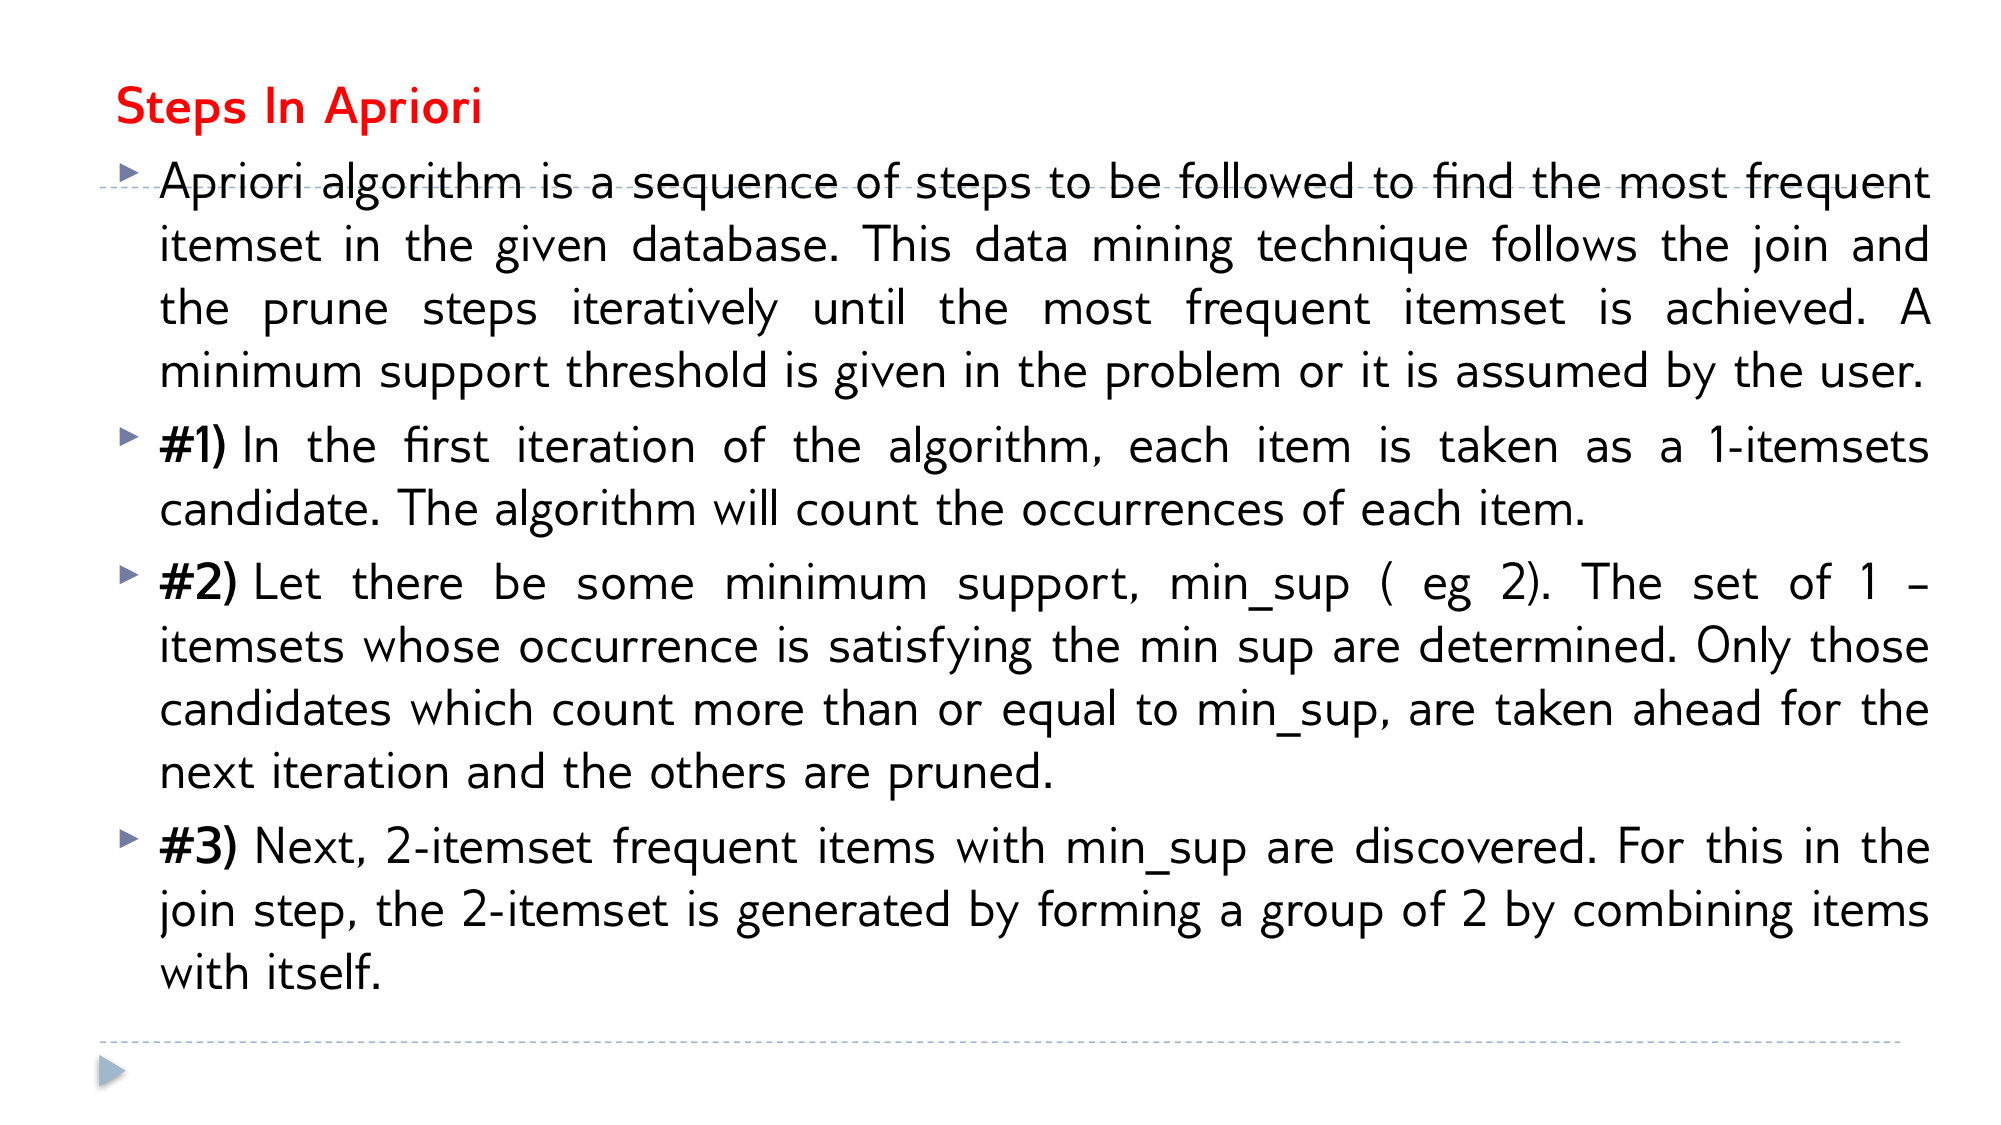

Steps In Apriori
Apriori algorithm is a sequence of steps to be followed to find the most frequent itemset in the given database. This data mining technique follows the join and the prune steps iteratively until the most frequent itemset is achieved. A minimum support threshold is given in the problem or it is assumed by the user.
#1) In the first iteration of the algorithm, each item is taken as a 1-itemsets candidate. The algorithm will count the occurrences of each item.
#2) Let there be some minimum support, min_sup ( eg 2). The set of 1 – itemsets whose occurrence is satisfying the min sup are determined. Only those candidates which count more than or equal to min_sup, are taken ahead for the next iteration and the others are pruned.
#3) Next, 2-itemset frequent items with min_sup are discovered. For this in the join step, the 2-itemset is generated by forming a group of 2 by combining items with itself.